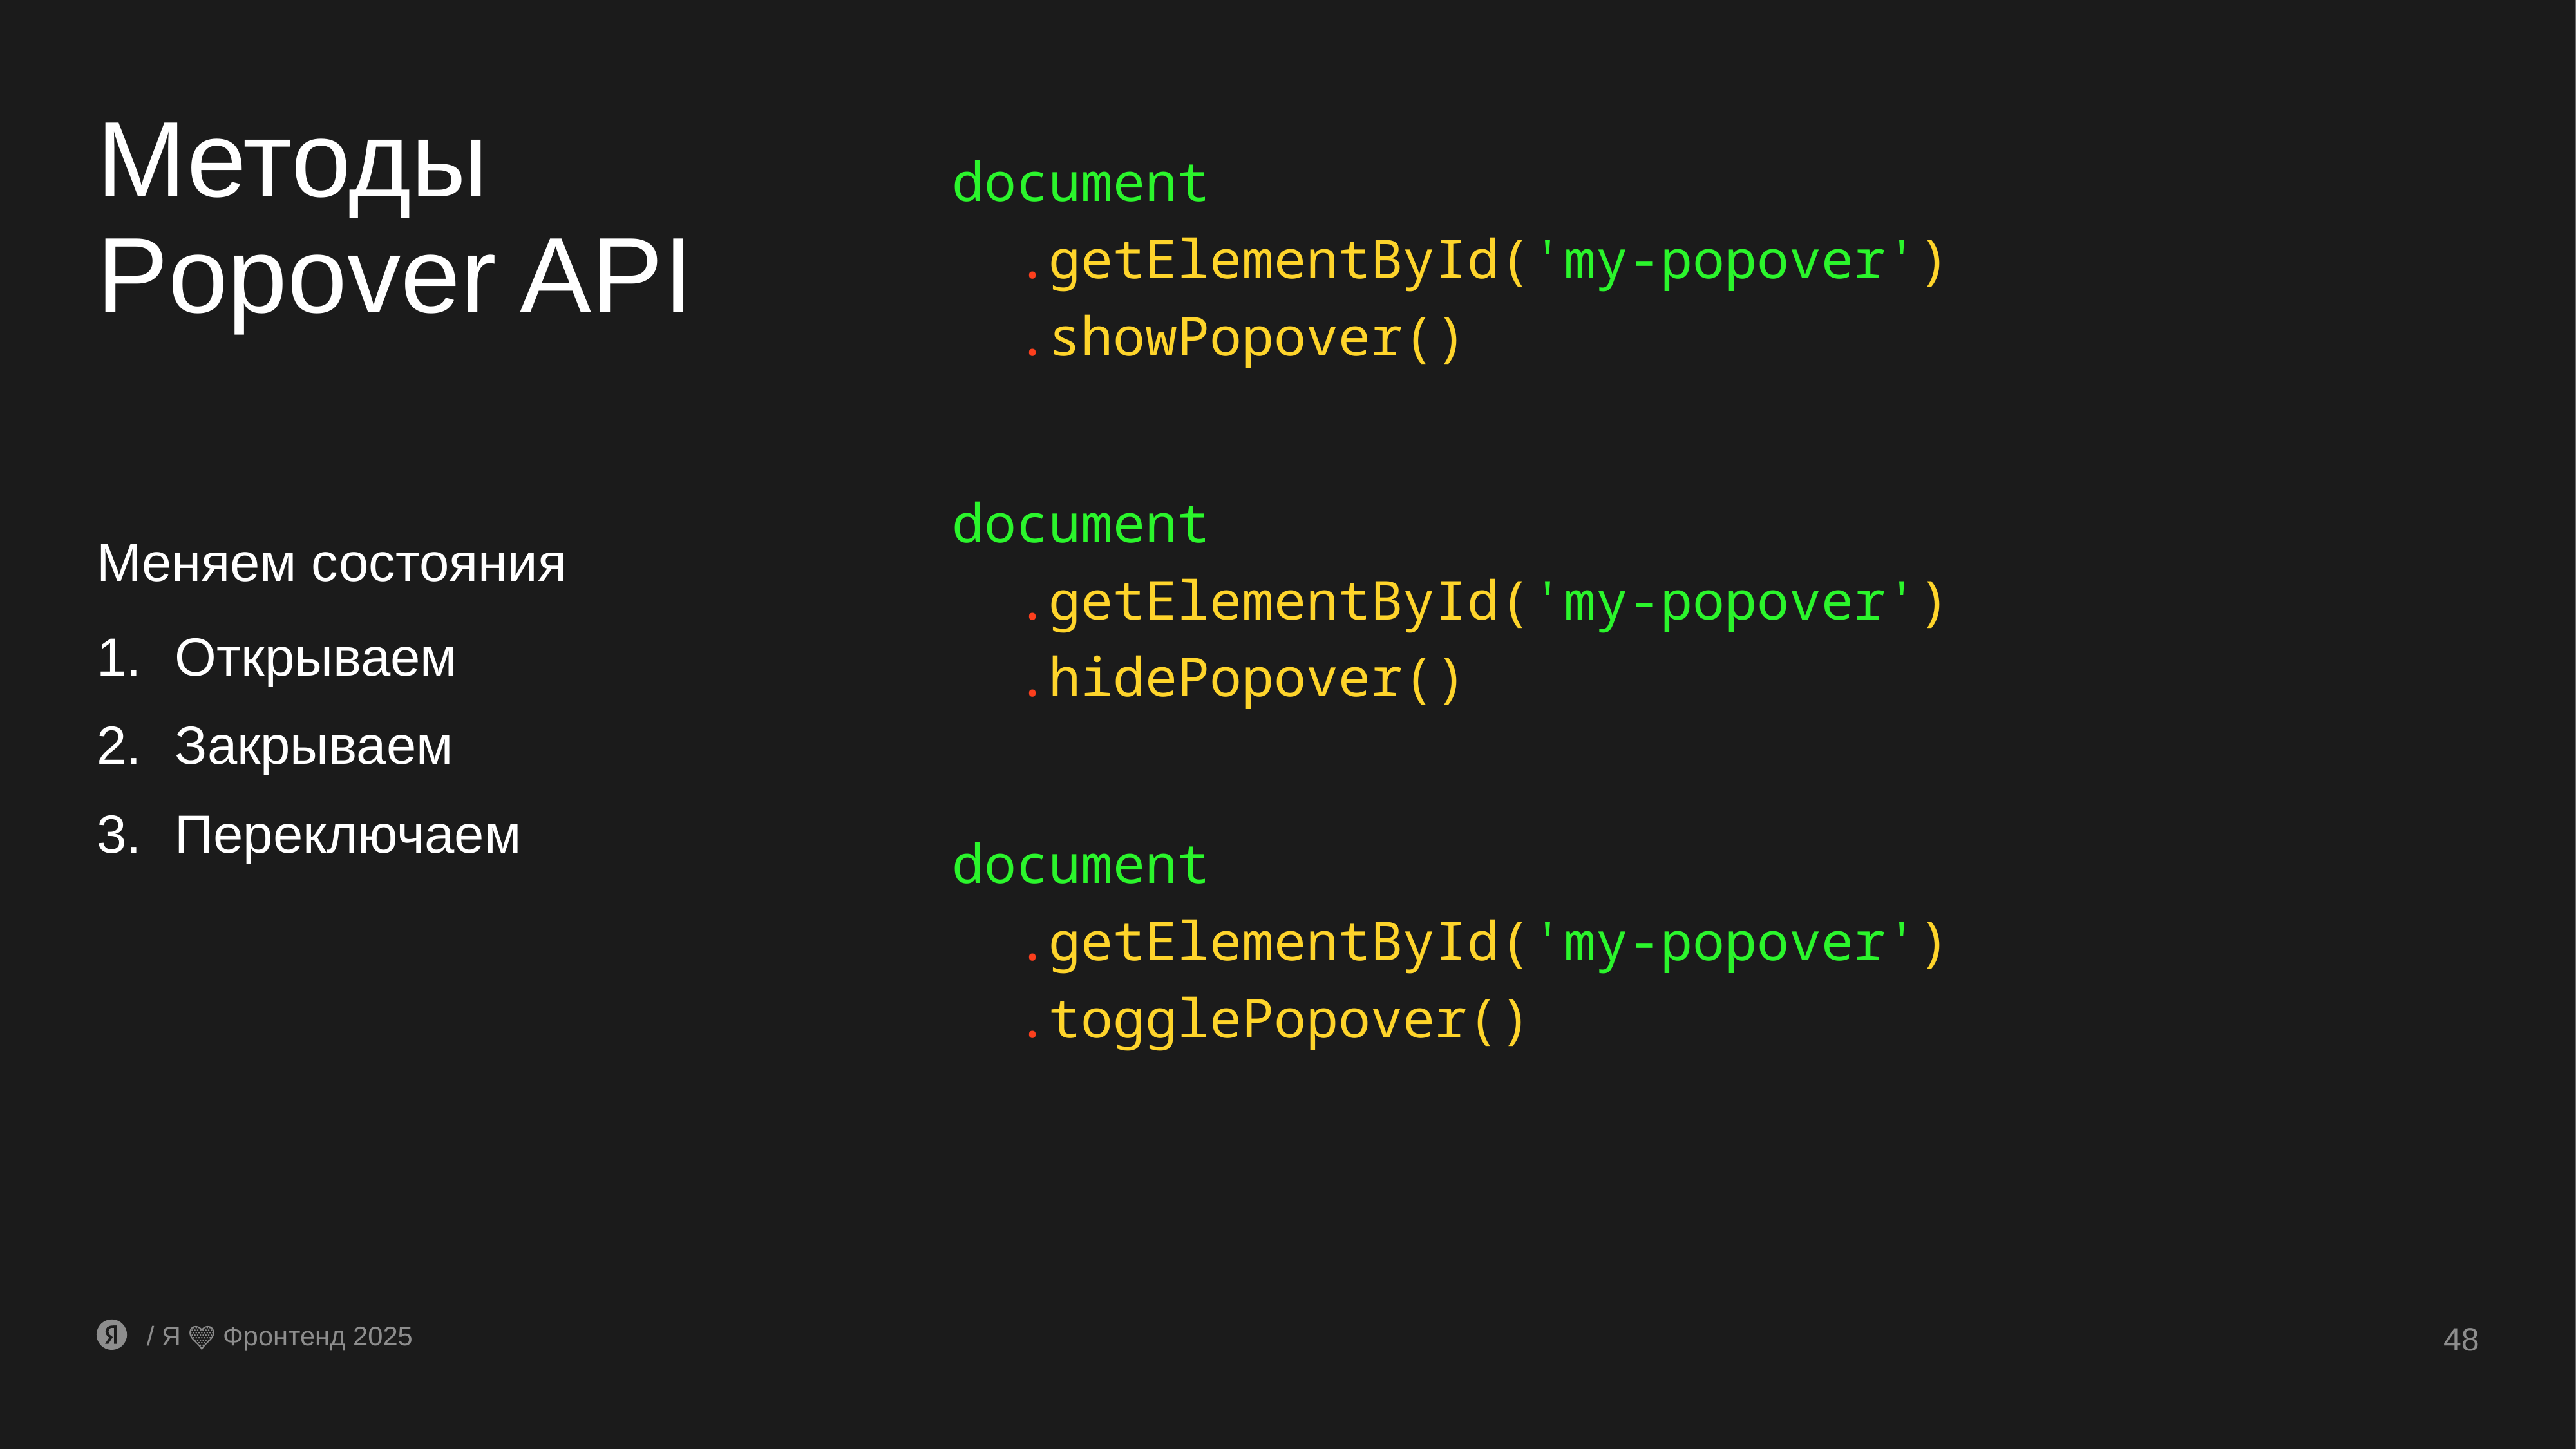

# Методы Popover API
document
  .getElementById('my-popover')
  .showPopover()

document
  .getElementById('my-popover')
  .hidePopover()

document
  .getElementById('my-popover')
  .togglePopover()

Меняем состояния
Открываем
Закрываем
Переключаем
/ Я 💛 Фронтенд 2025
48